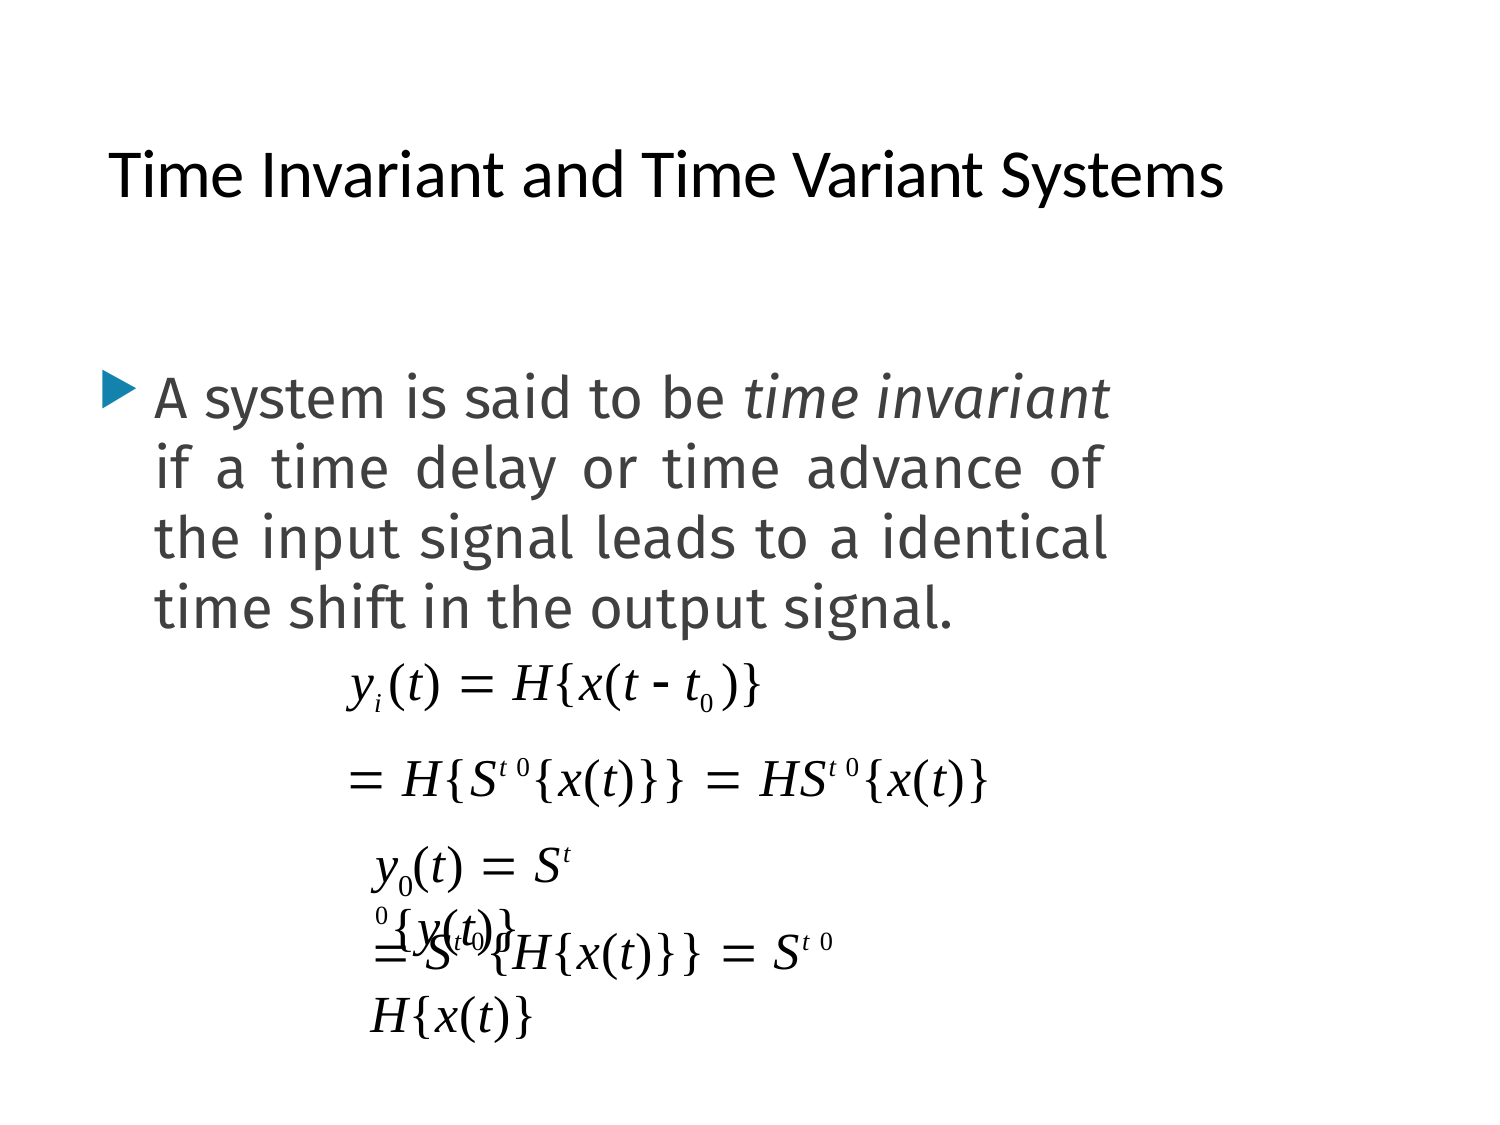

# Time Invariant and Time Variant Systems
A system is said to be time invariant  if a time delay or time advance of  the input signal leads to a identical  time shift in the output signal.
yi (t) = H{x(t − t0 )}
= H{St 0{x(t)}} = HSt 0{x(t)}
y (t) = St 0{y(t)}
0
= St 0{H{x(t)}} = St 0 H{x(t)}